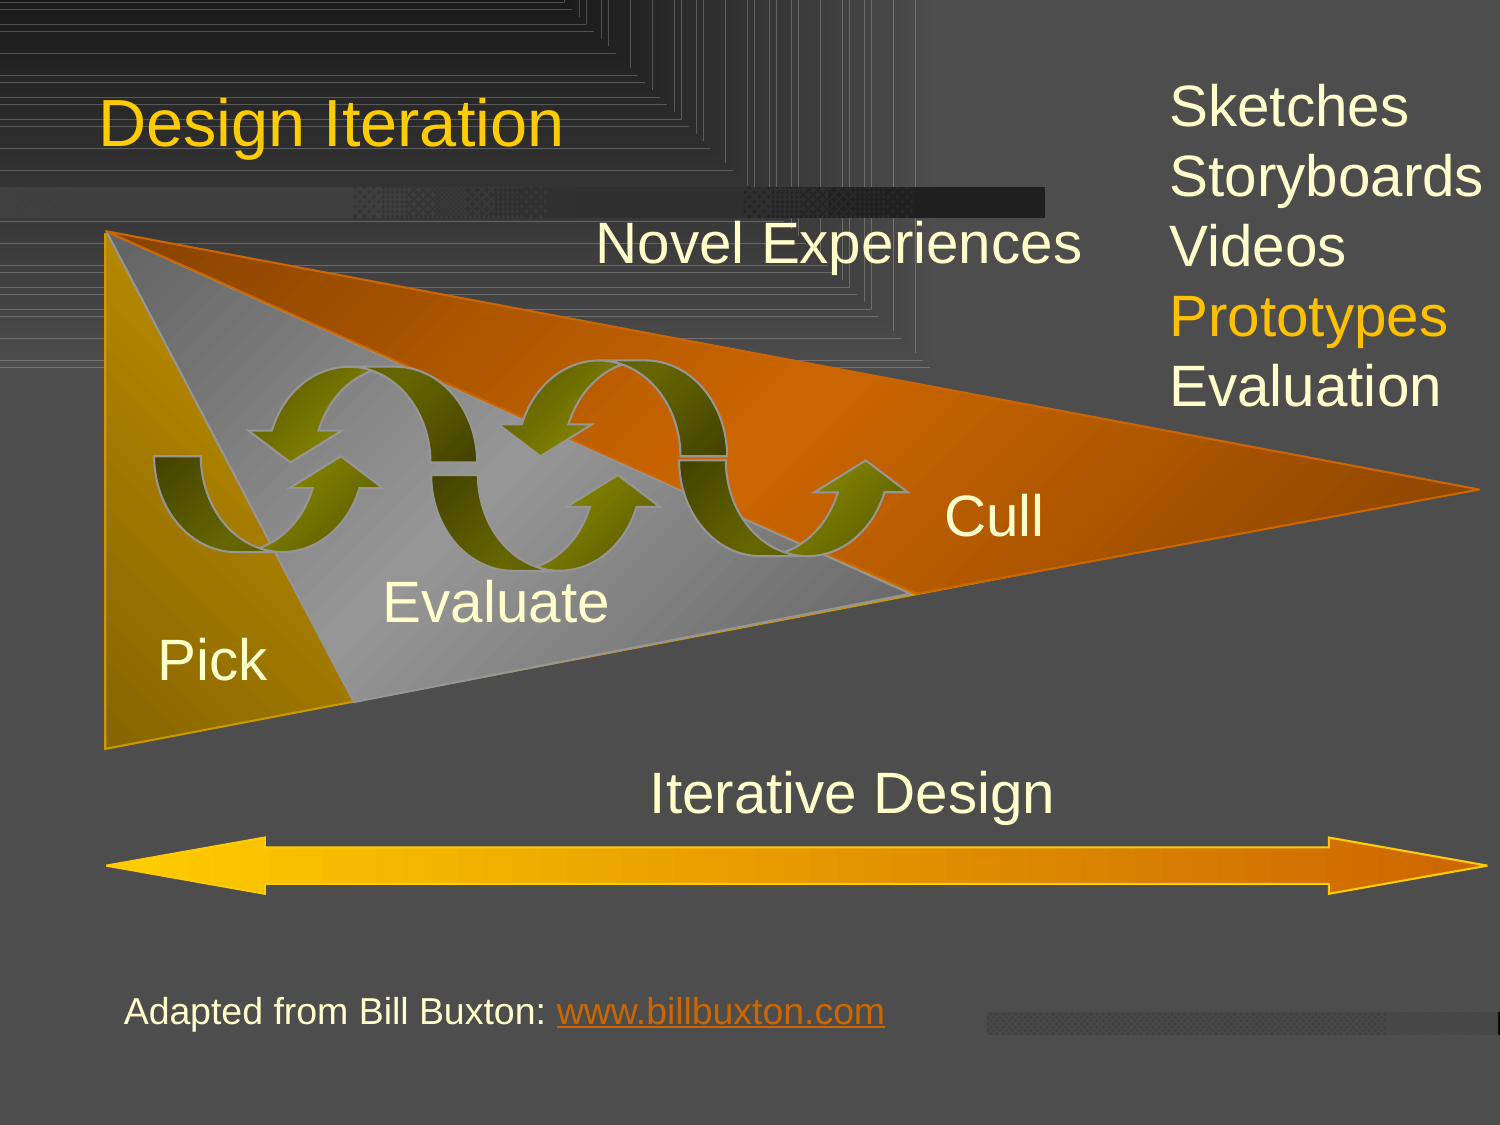

Sketches
Storyboards
Videos
Prototypes
Evaluation
# Design Iteration
Novel Experiences

Cull

Evaluate
Pick
Iterative Design

Adapted from Bill Buxton: www.billbuxton.com